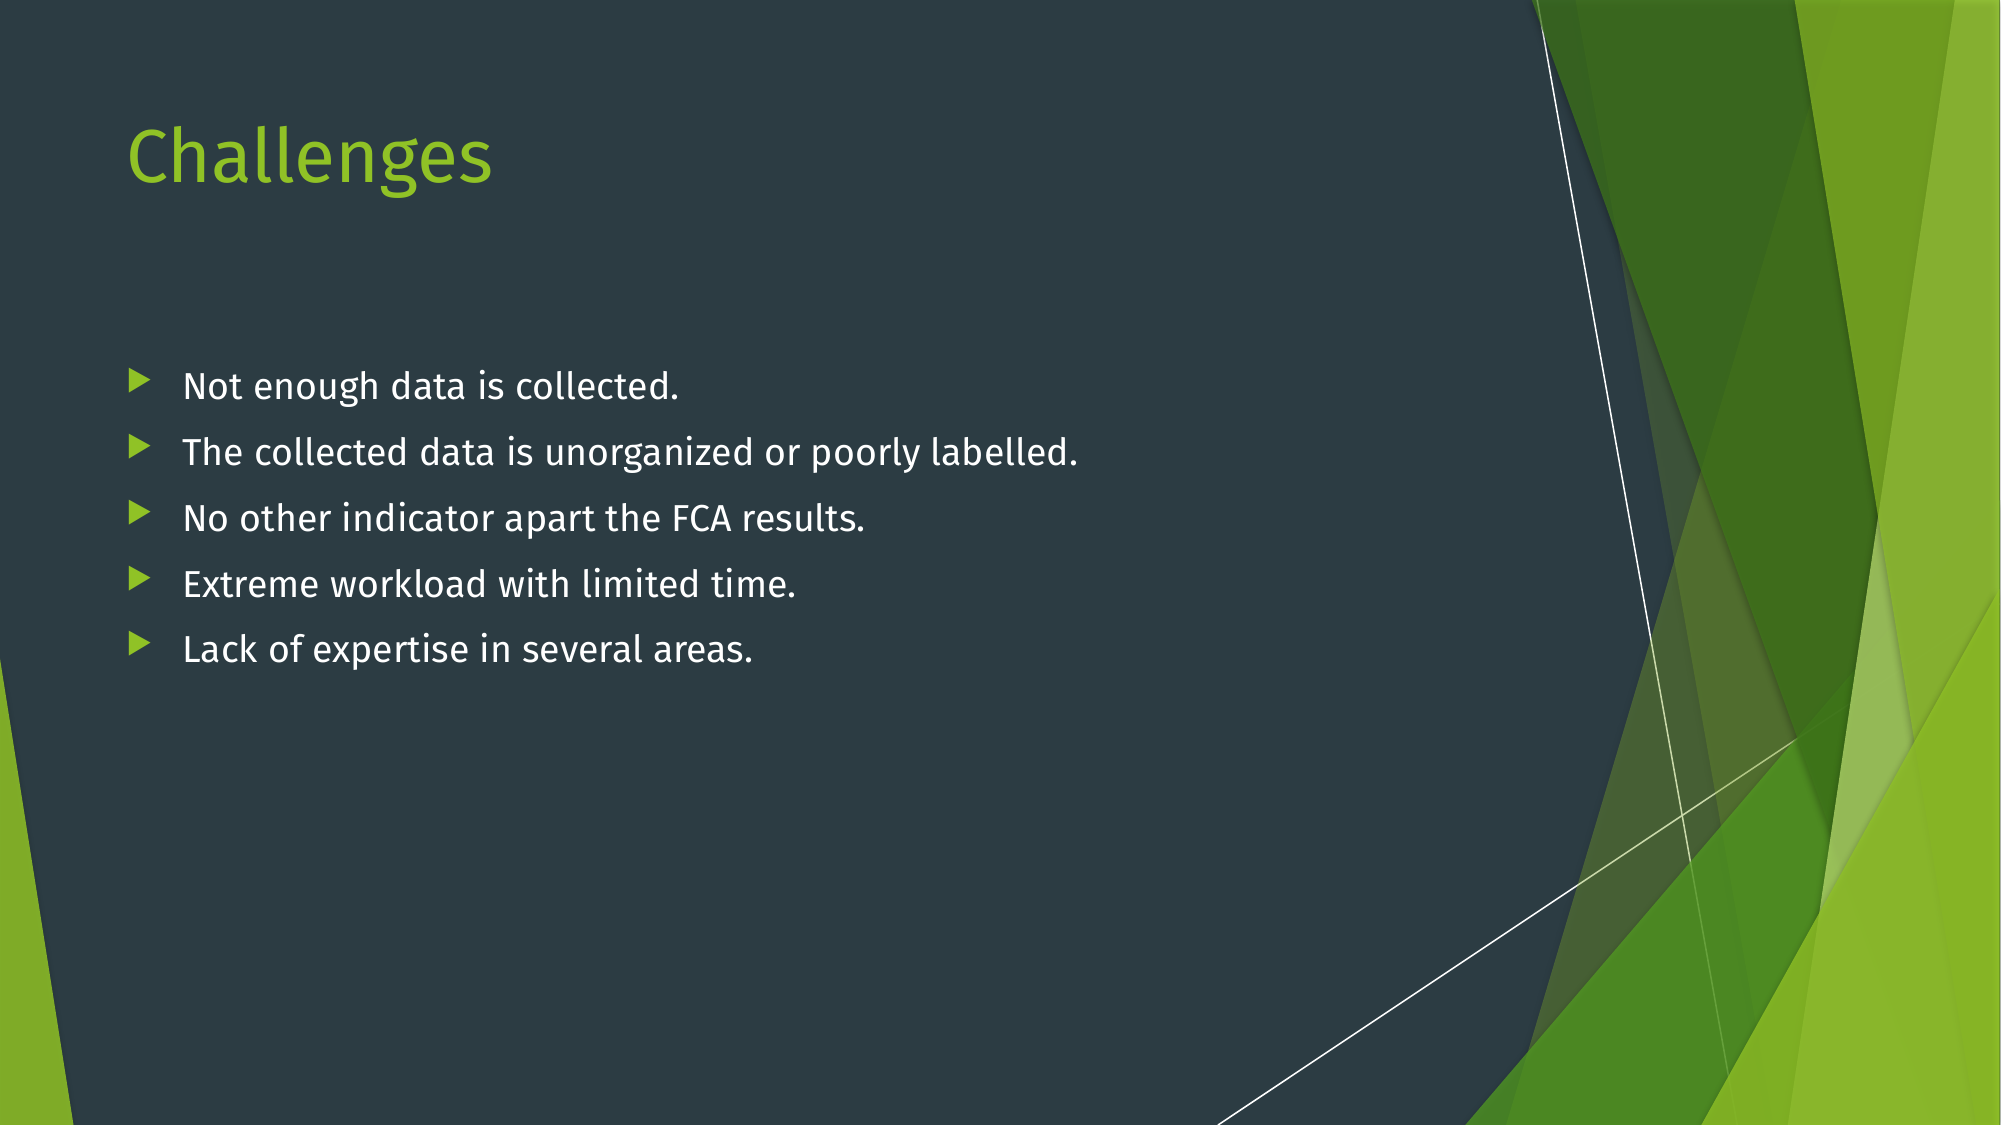

# Challenges
Not enough data is collected.
The collected data is unorganized or poorly labelled.
No other indicator apart the FCA results.
Extreme workload with limited time.
Lack of expertise in several areas.